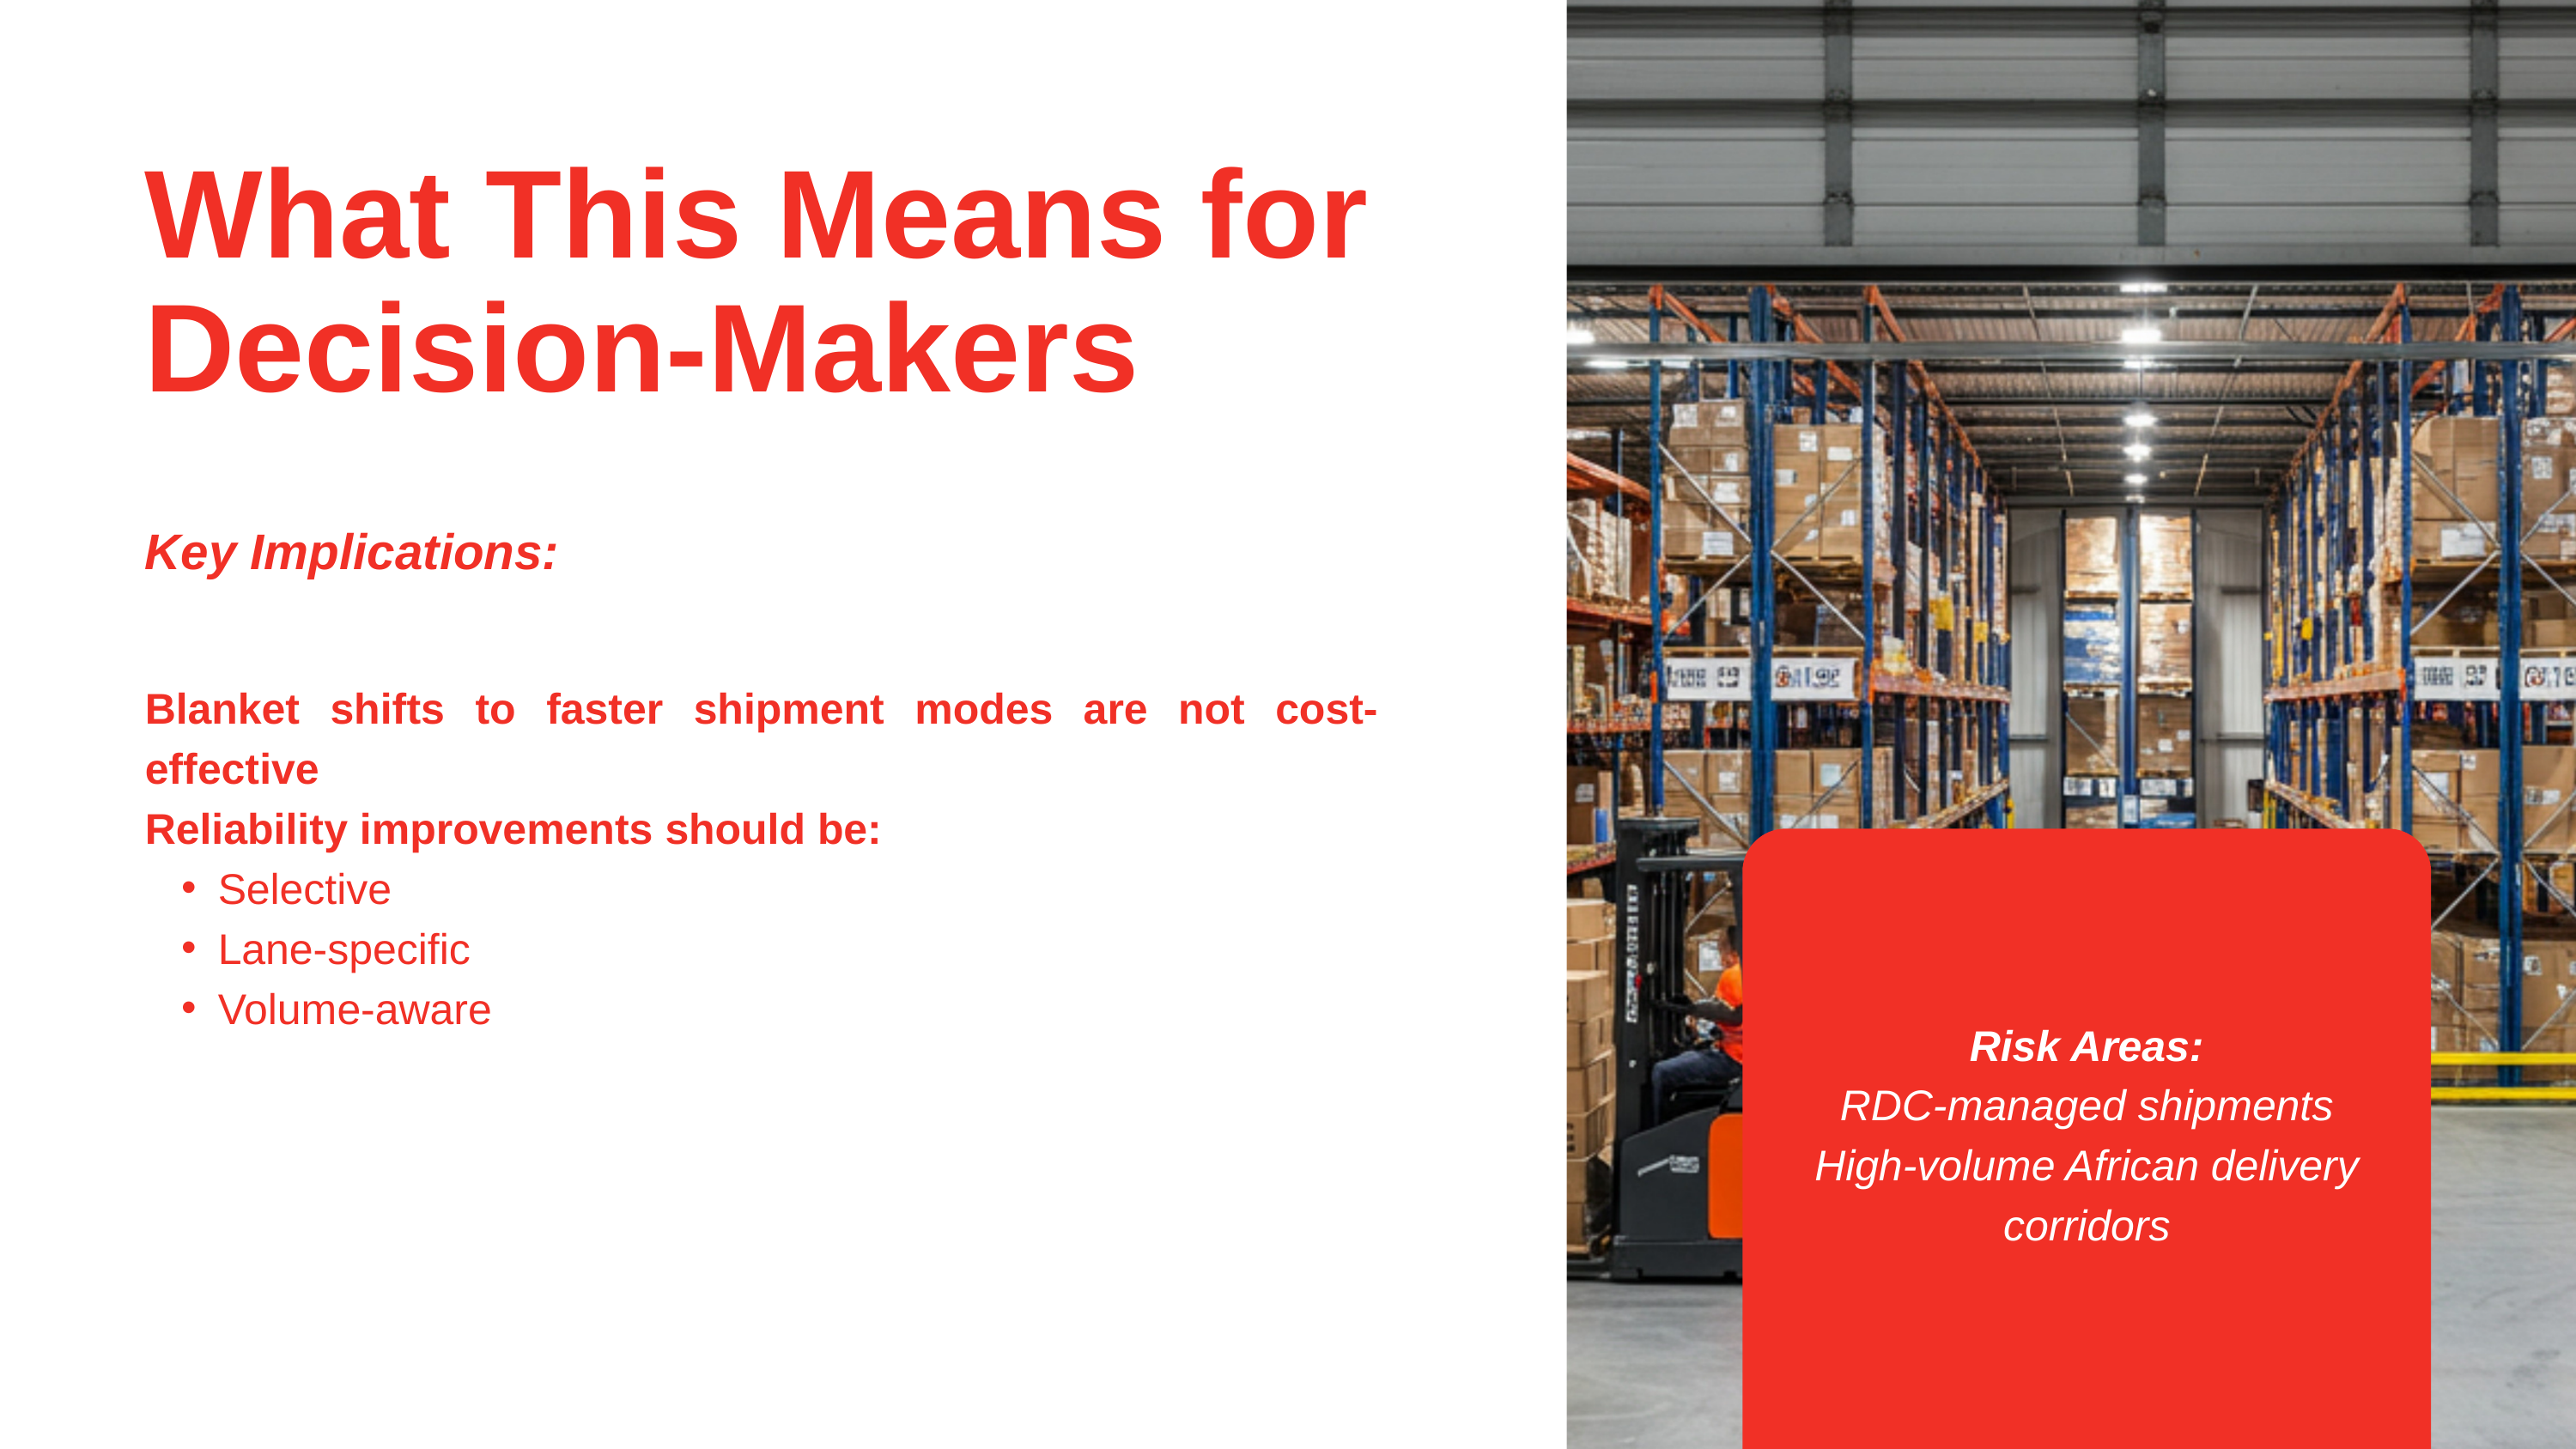

What This Means for Decision-Makers
Key Implications:
Blanket shifts to faster shipment modes are not cost-effective
Reliability improvements should be:
Selective
Lane-specific
Volume-aware

Risk Areas:
RDC-managed shipments
High-volume African delivery corridors